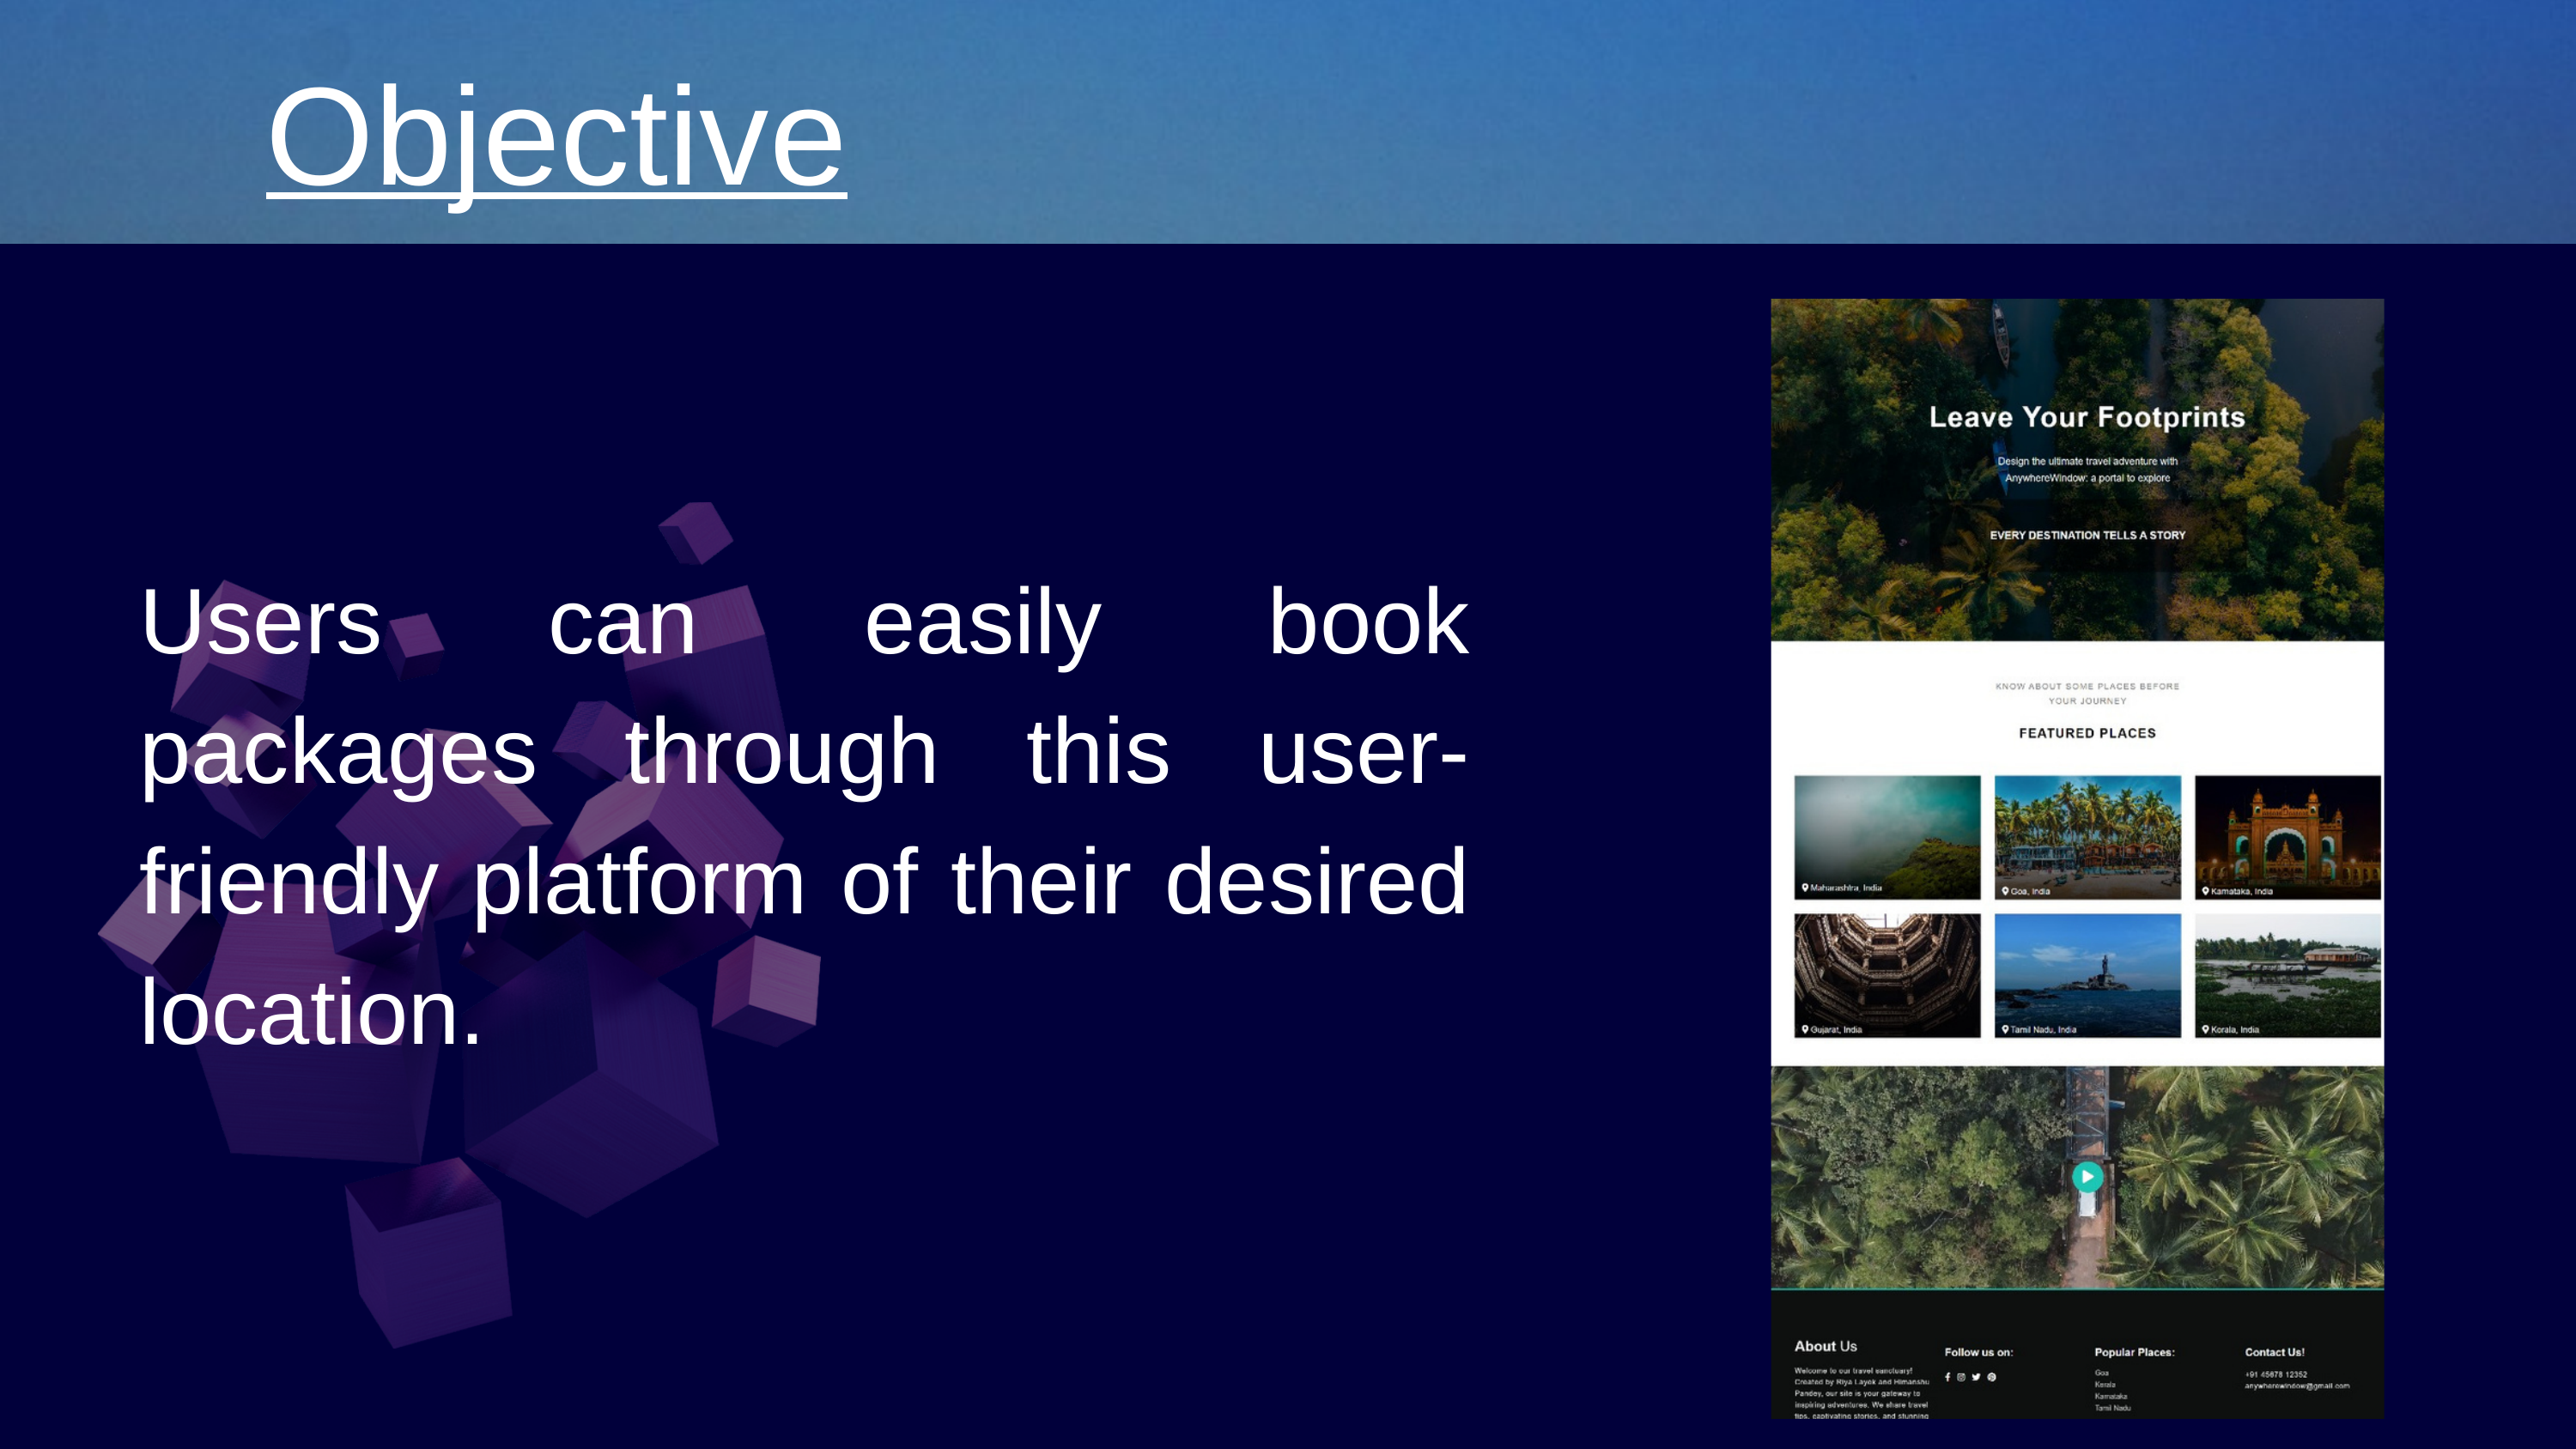

Objective

Users can easily book packages through this user-friendly platform of their desired location.